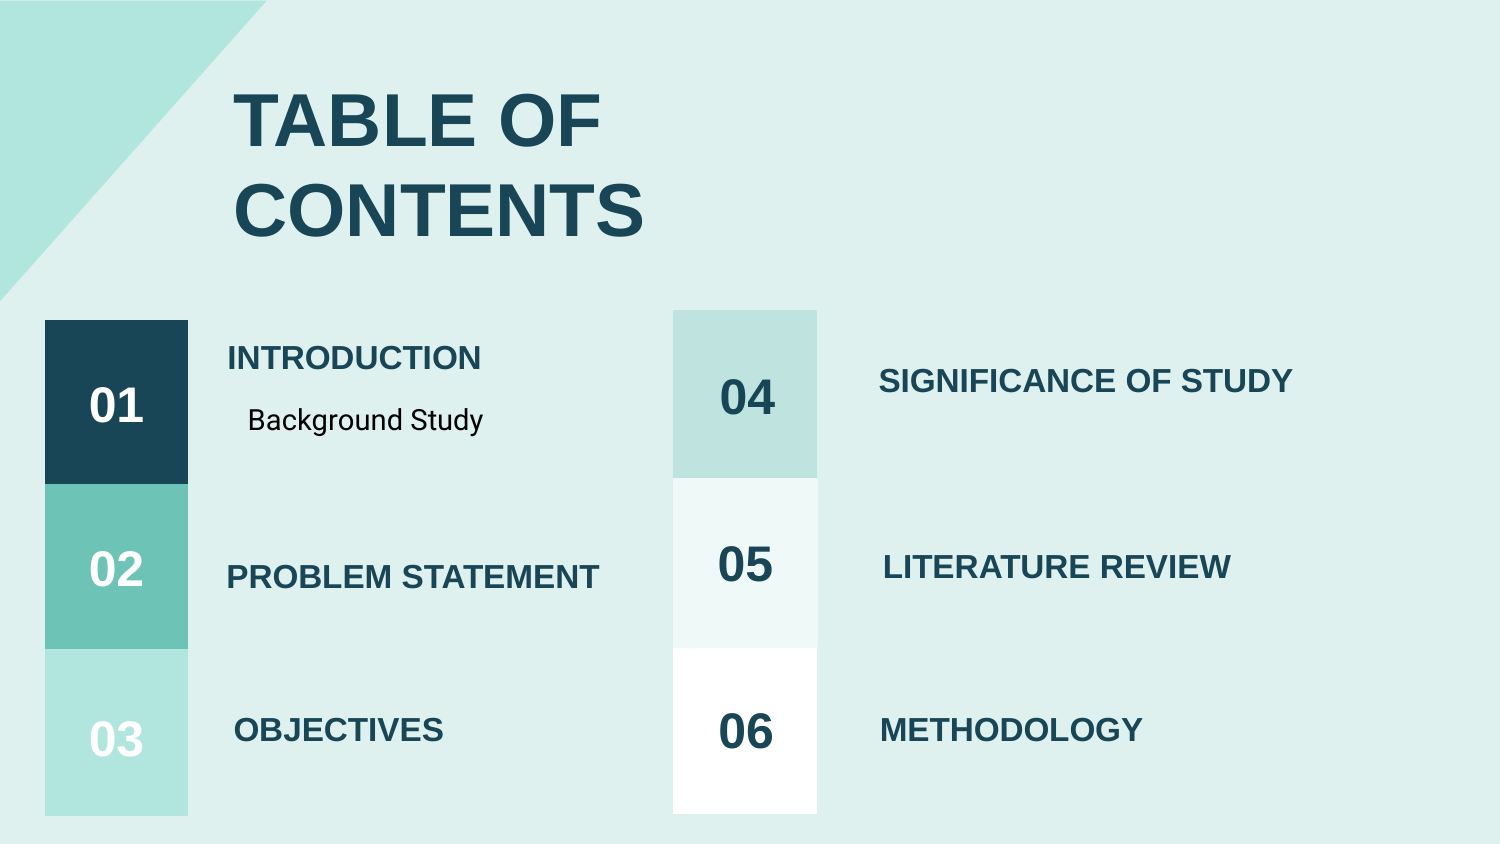

# TABLE OF CONTENTS

INTRODUCTION
04
SIGNIFICANCE OF STUDY
01
Background Study

05
02
LITERATURE REVIEW
PROBLEM STATEMENT

06
03
OBJECTIVES
METHODOLOGY